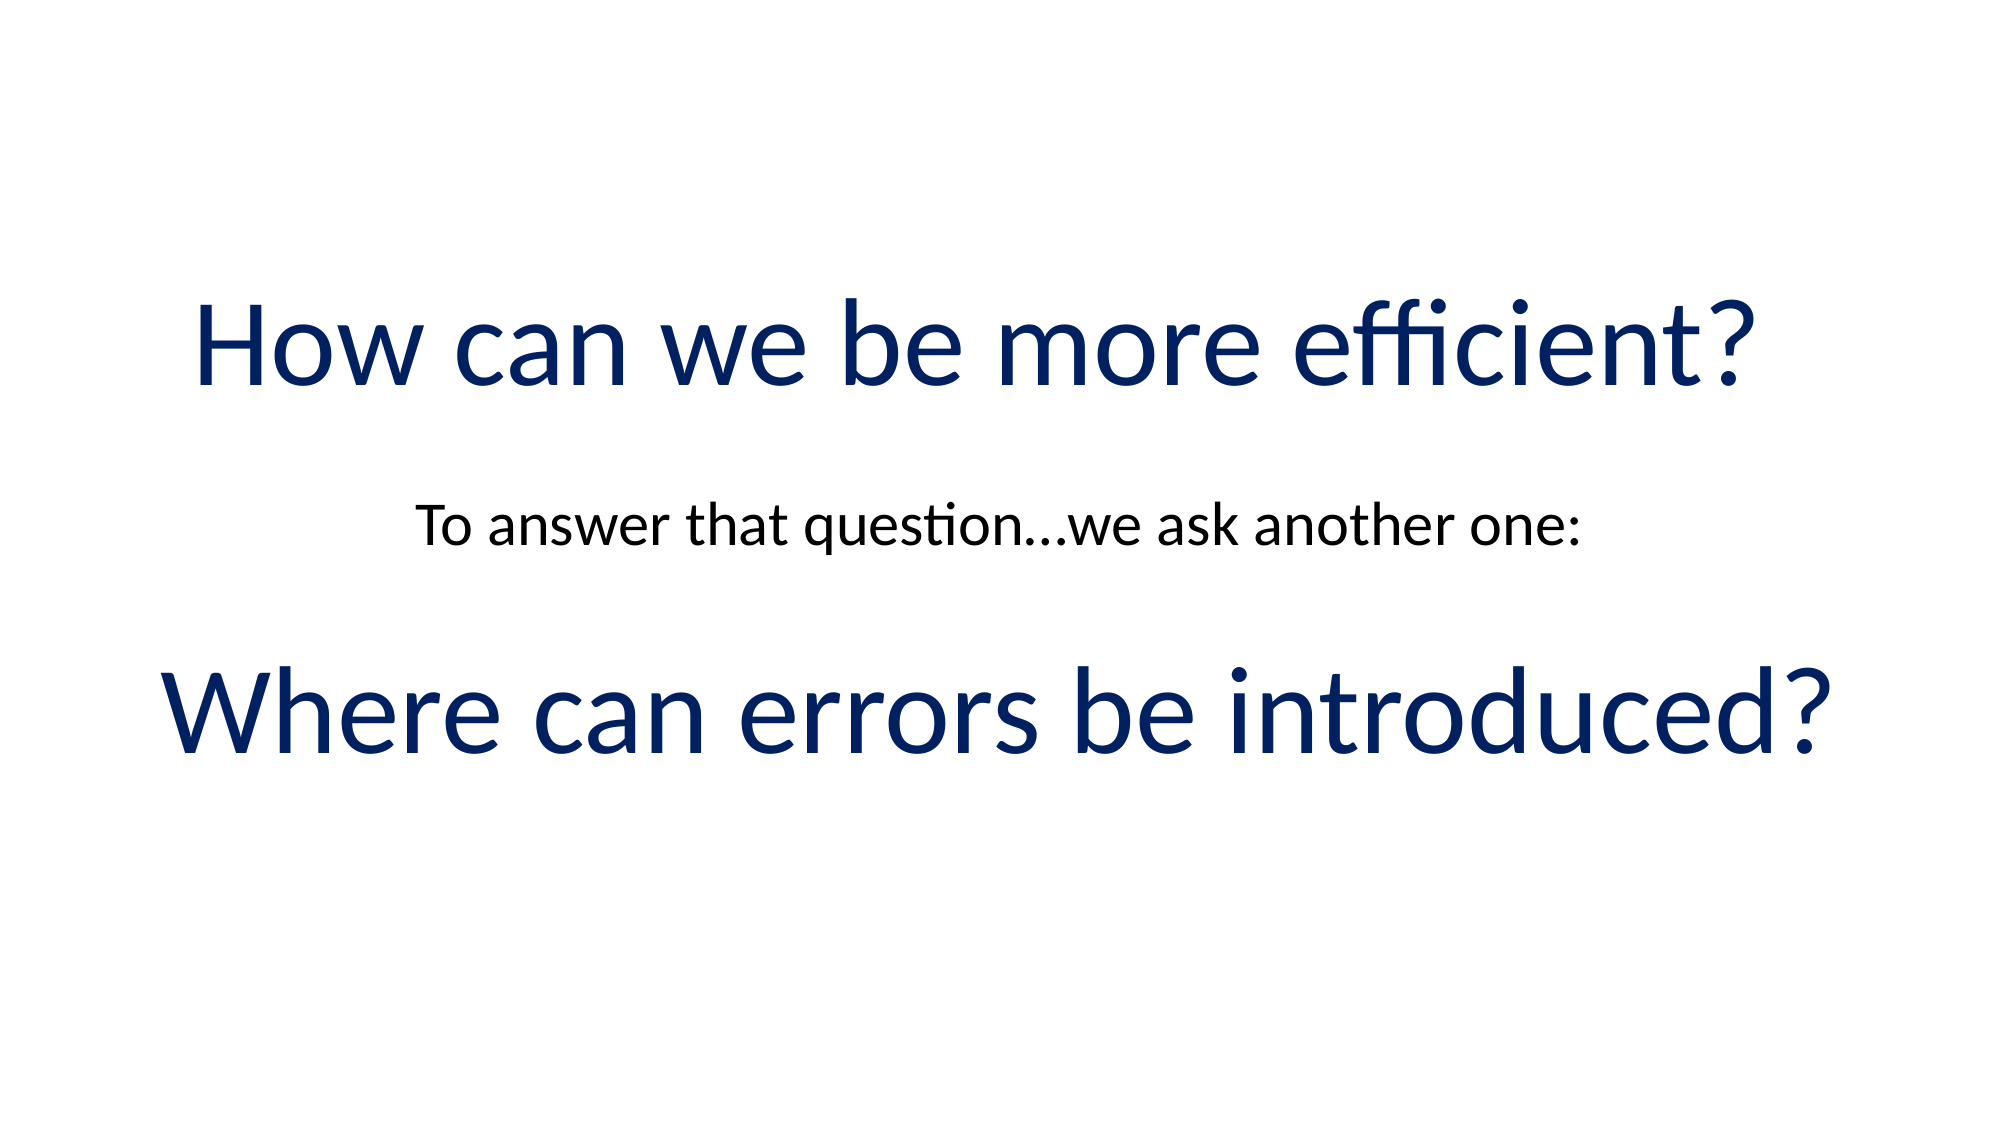

How can we be more efficient?
To answer that question…we ask another one:
Where can errors be introduced?